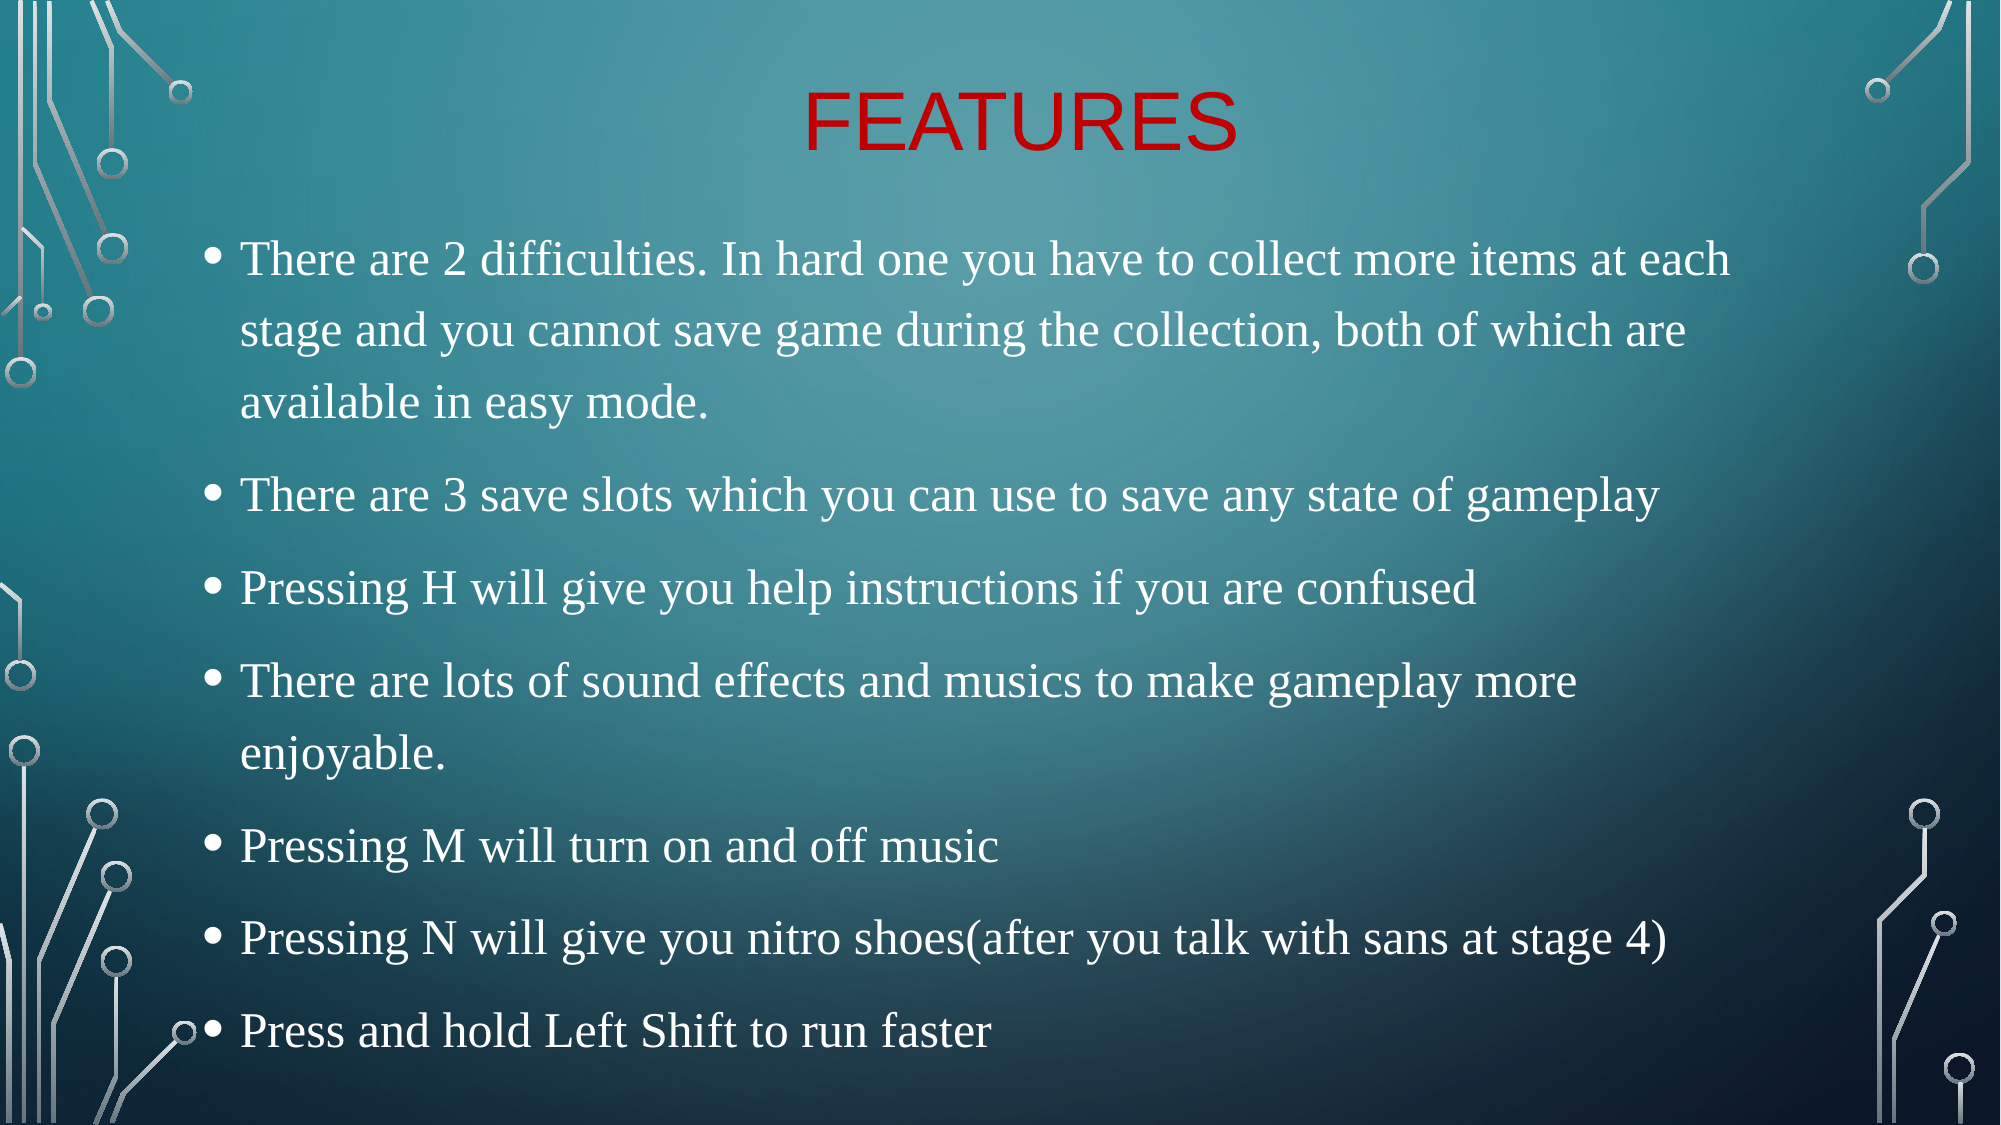

# features
There are 2 difficulties. In hard one you have to collect more items at each stage and you cannot save game during the collection, both of which are available in easy mode.
There are 3 save slots which you can use to save any state of gameplay
Pressing H will give you help instructions if you are confused
There are lots of sound effects and musics to make gameplay more enjoyable.
Pressing M will turn on and off music
Pressing N will give you nitro shoes(after you talk with sans at stage 4)
Press and hold Left Shift to run faster